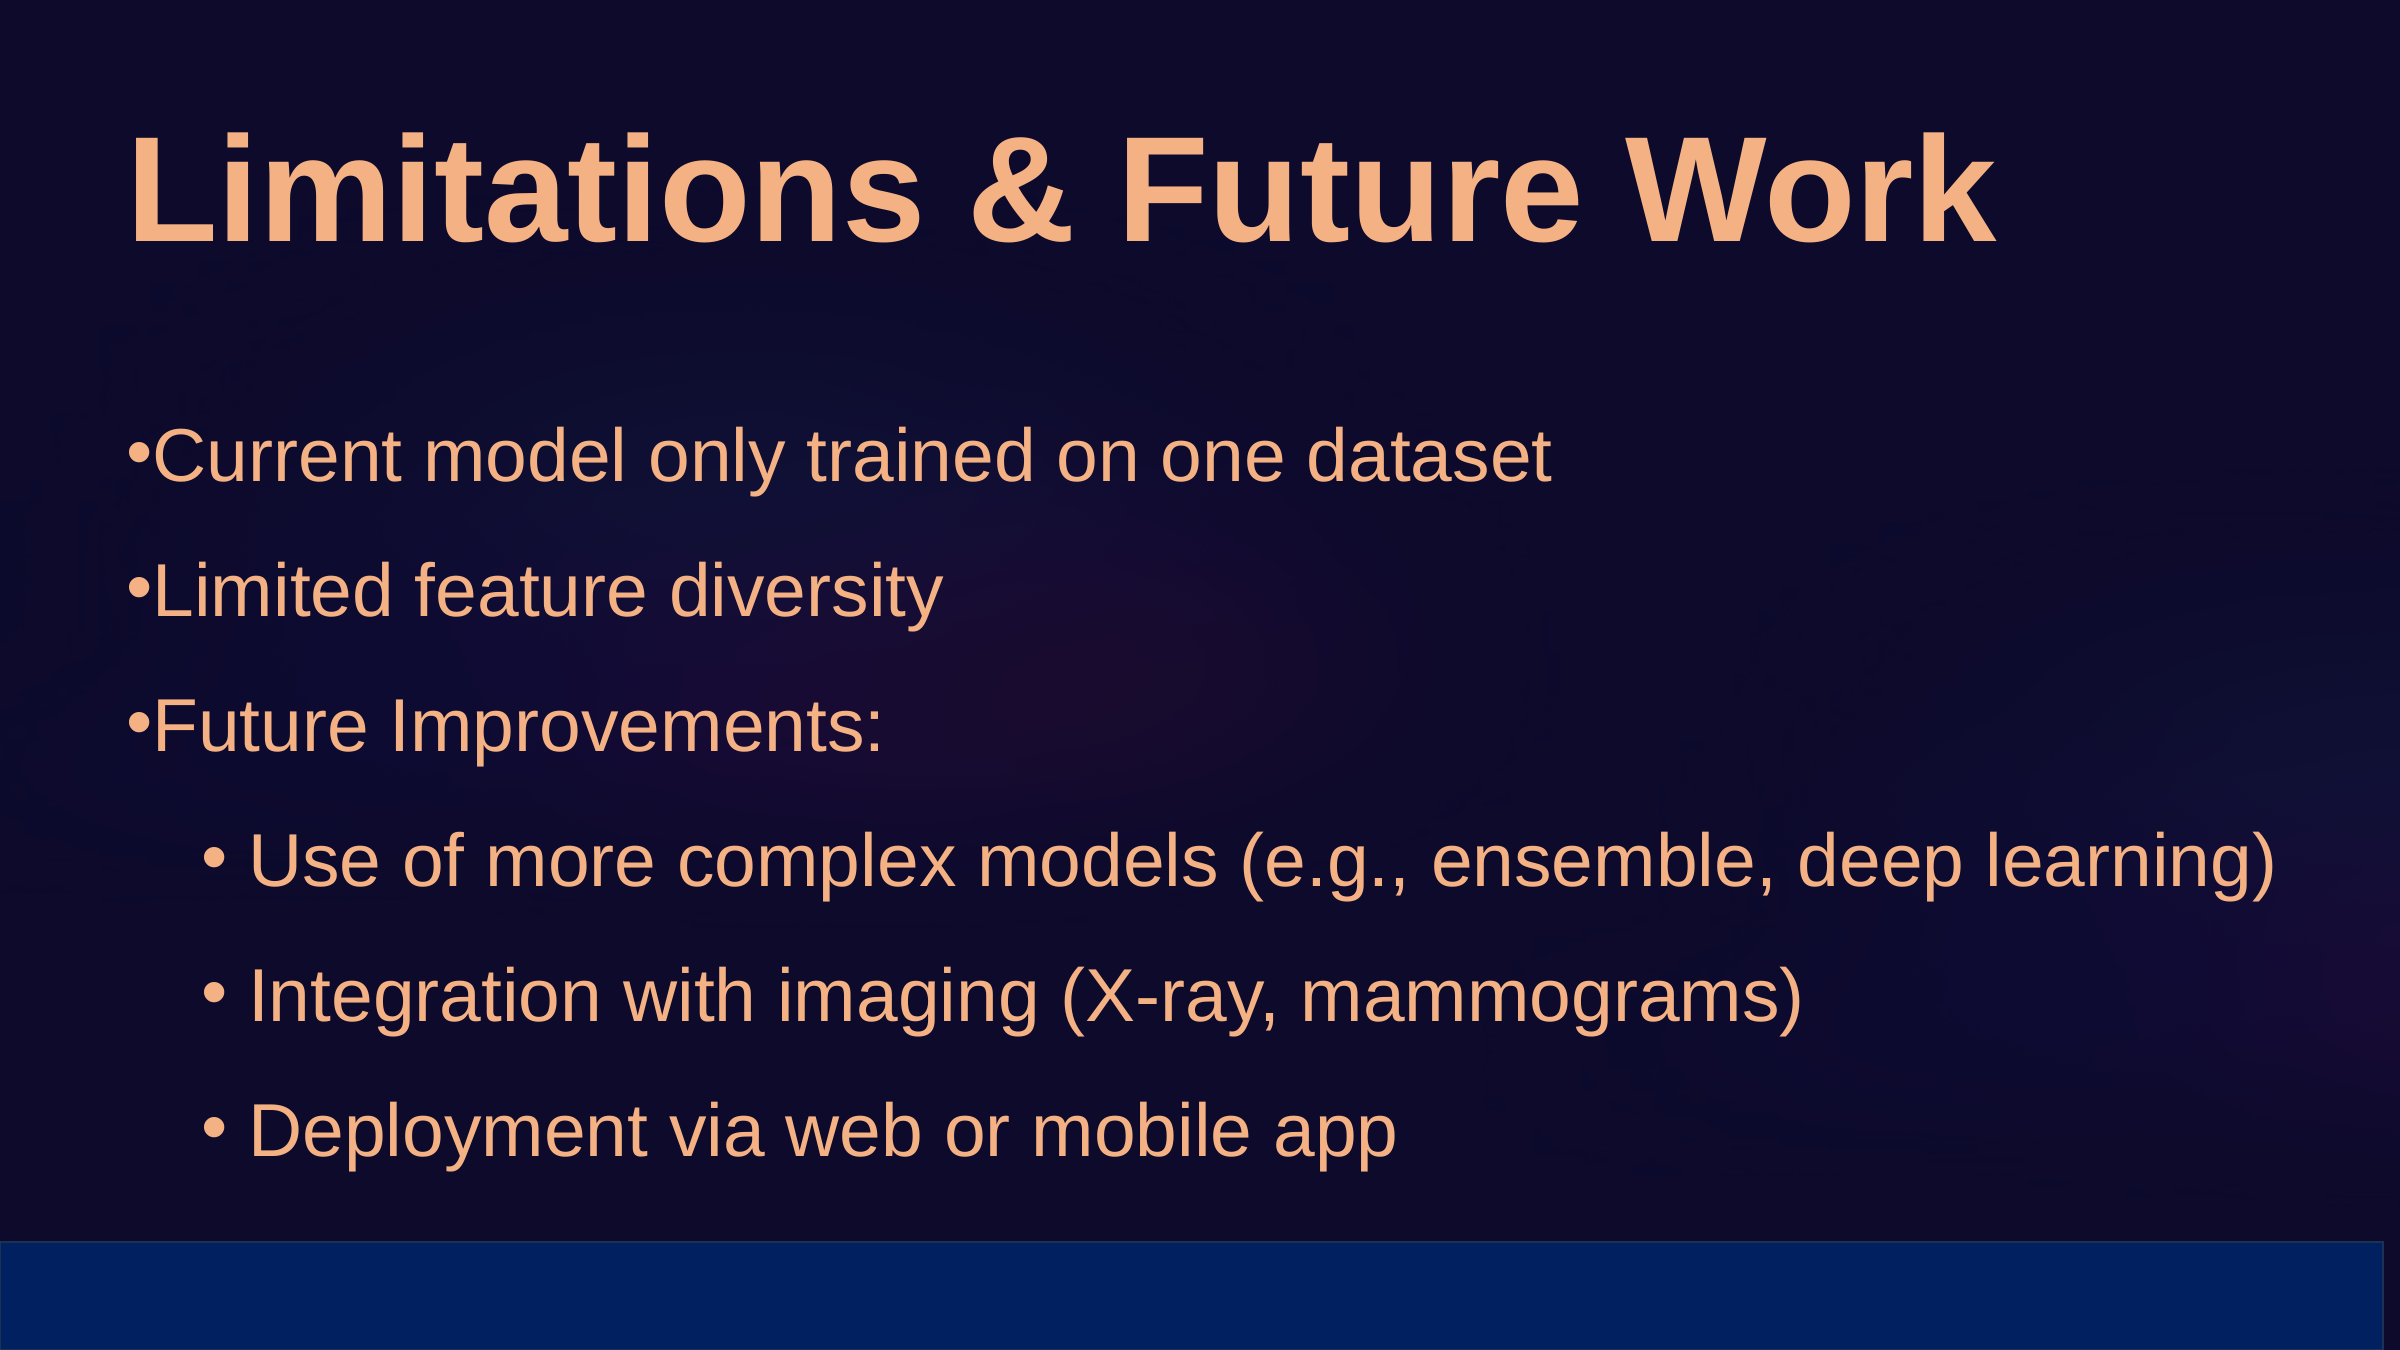

Limitations & Future Work

Current model only trained on one dataset
Limited feature diversity
Future Improvements:
Use of more complex models (e.g., ensemble, deep learning)
Integration with imaging (X-ray, mammograms)
Deployment via web or mobile app